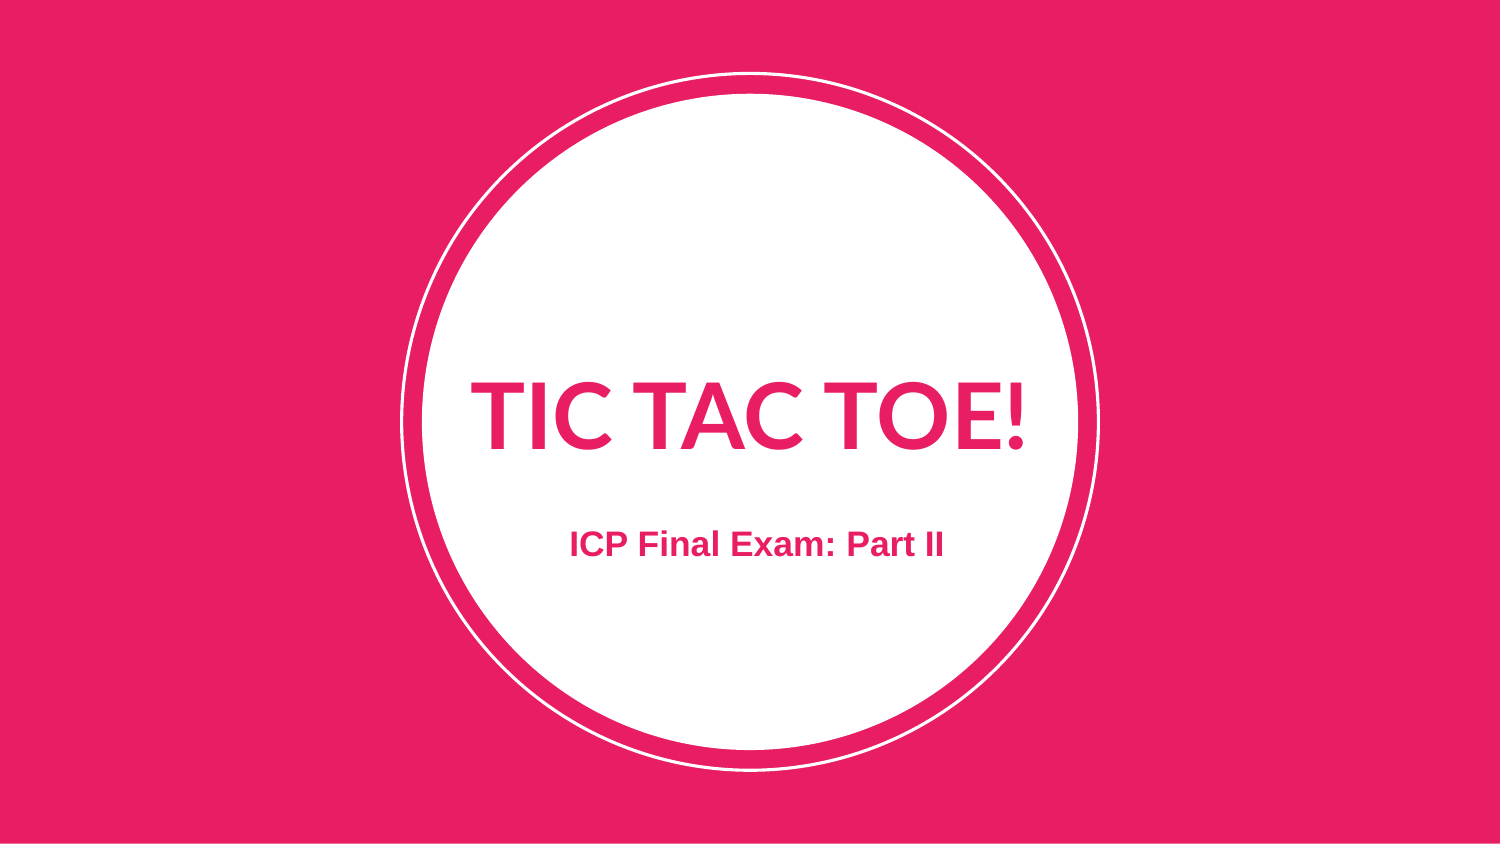

# TIC TAC TOE!
ICP Final Exam: Part II